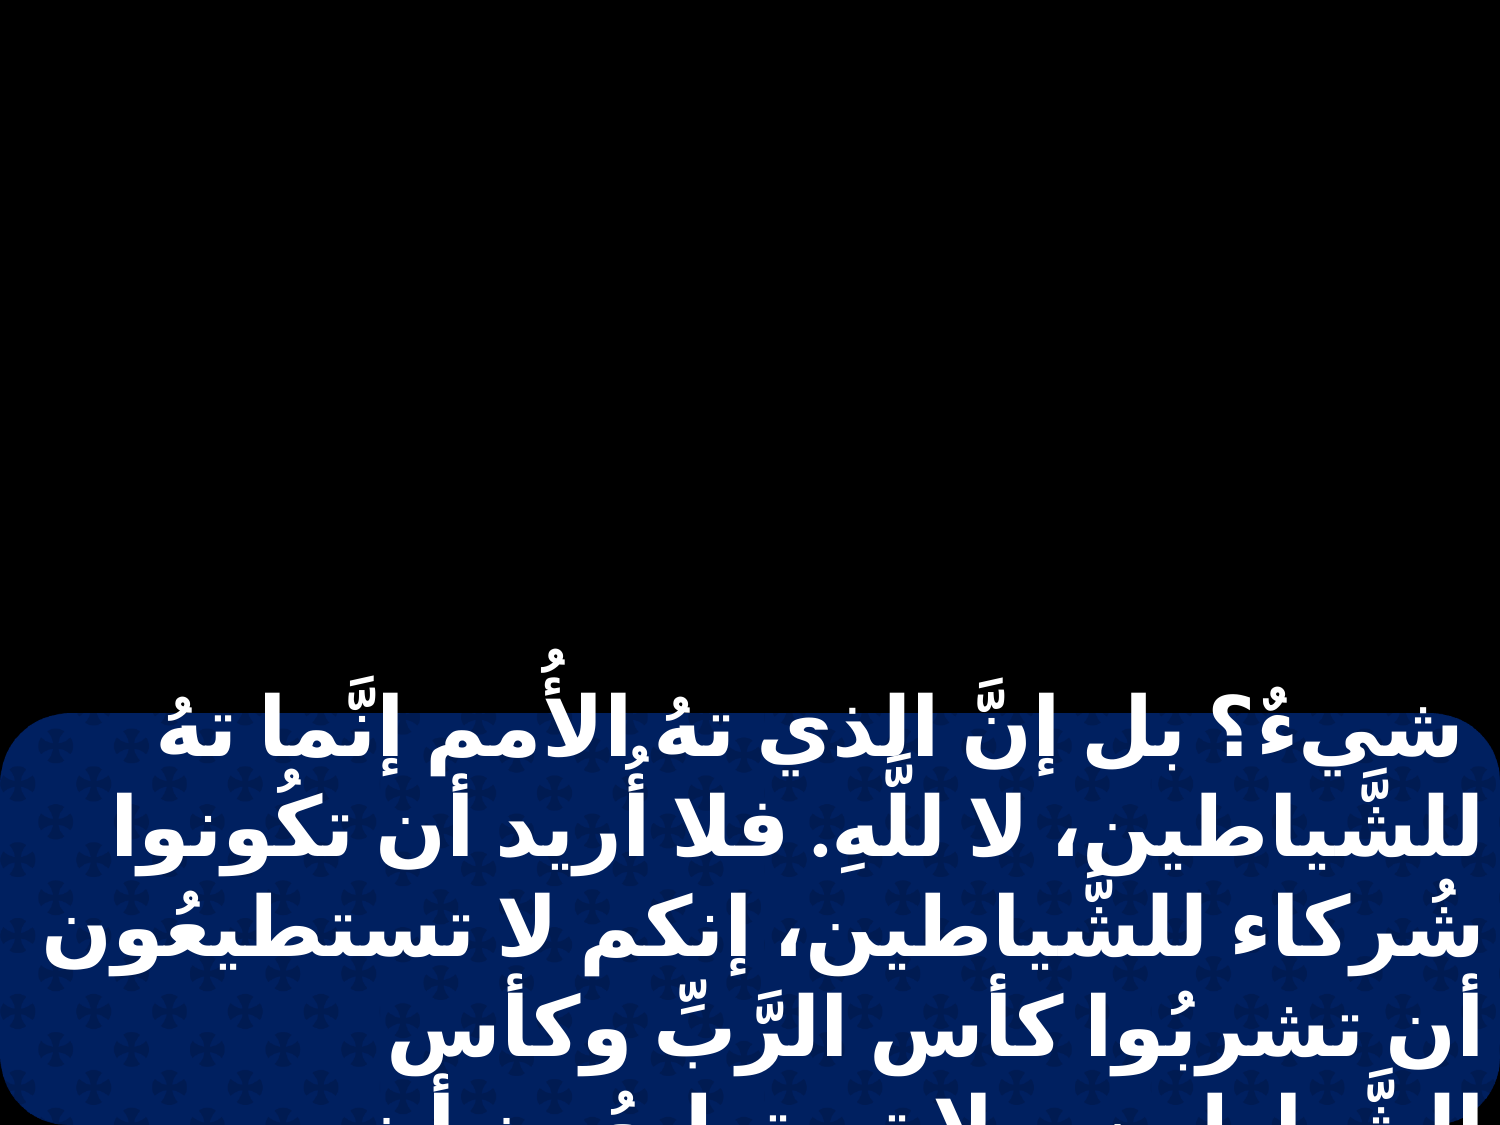

شيءٌ؟ بل إنَّ الذي تهُ الأُمم إنَّما تهُ للشَّياطين، لا للَّهِ. فلا أُريد أن تكُونوا شُركاء للشَّياطين، إنكم لا تستطيعُون أن تشربُوا كأس الرَّبِّ وكأس الشَّياطين. ولا تستطيعُون أن